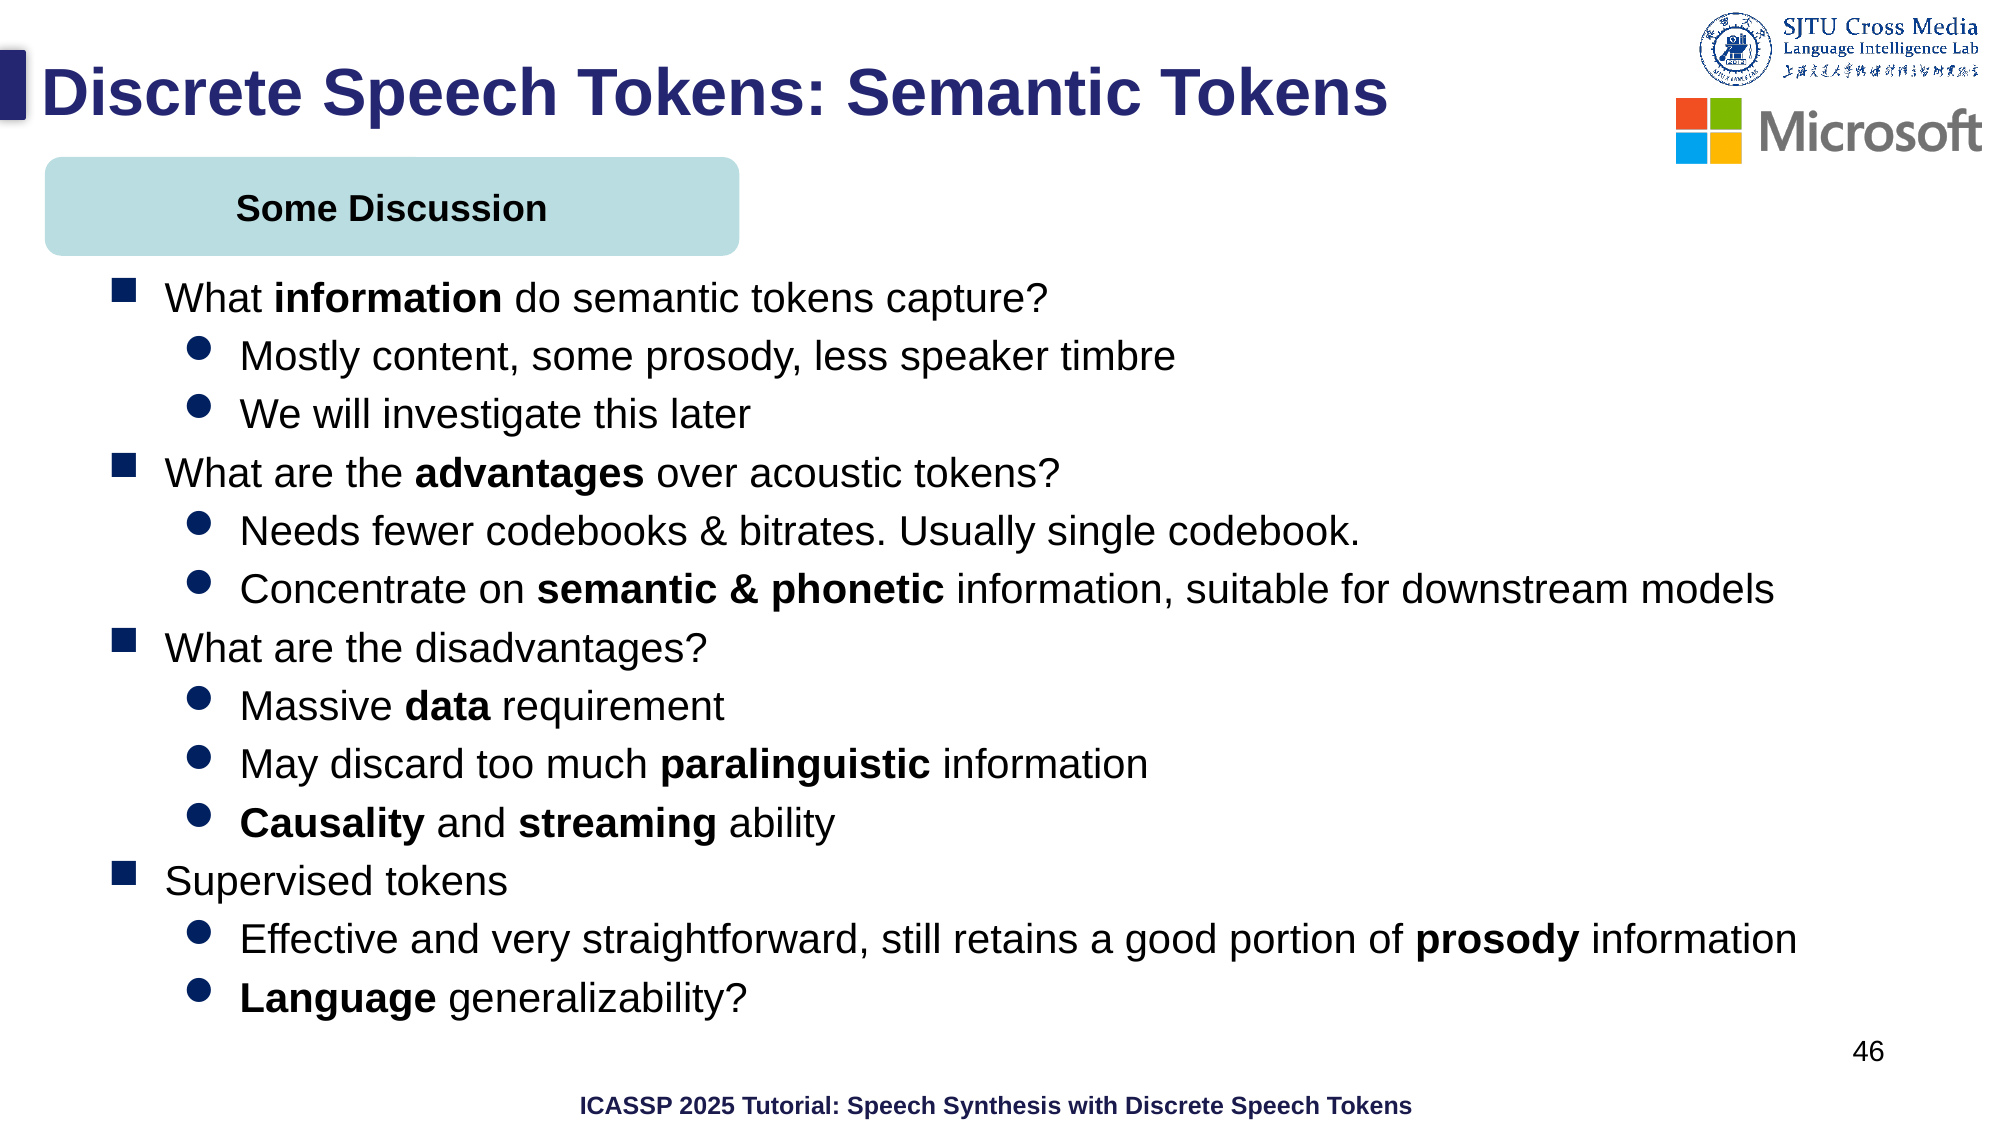

# Discrete Speech Tokens: Semantic Tokens
Some Discussion
What information do semantic tokens capture?
Mostly content, some prosody, less speaker timbre
We will investigate this later
What are the advantages over acoustic tokens?
Needs fewer codebooks & bitrates. Usually single codebook.
Concentrate on semantic & phonetic information, suitable for downstream models
What are the disadvantages?
Massive data requirement
May discard too much paralinguistic information
Causality and streaming ability
Supervised tokens
Effective and very straightforward, still retains a good portion of prosody information
Language generalizability?
46